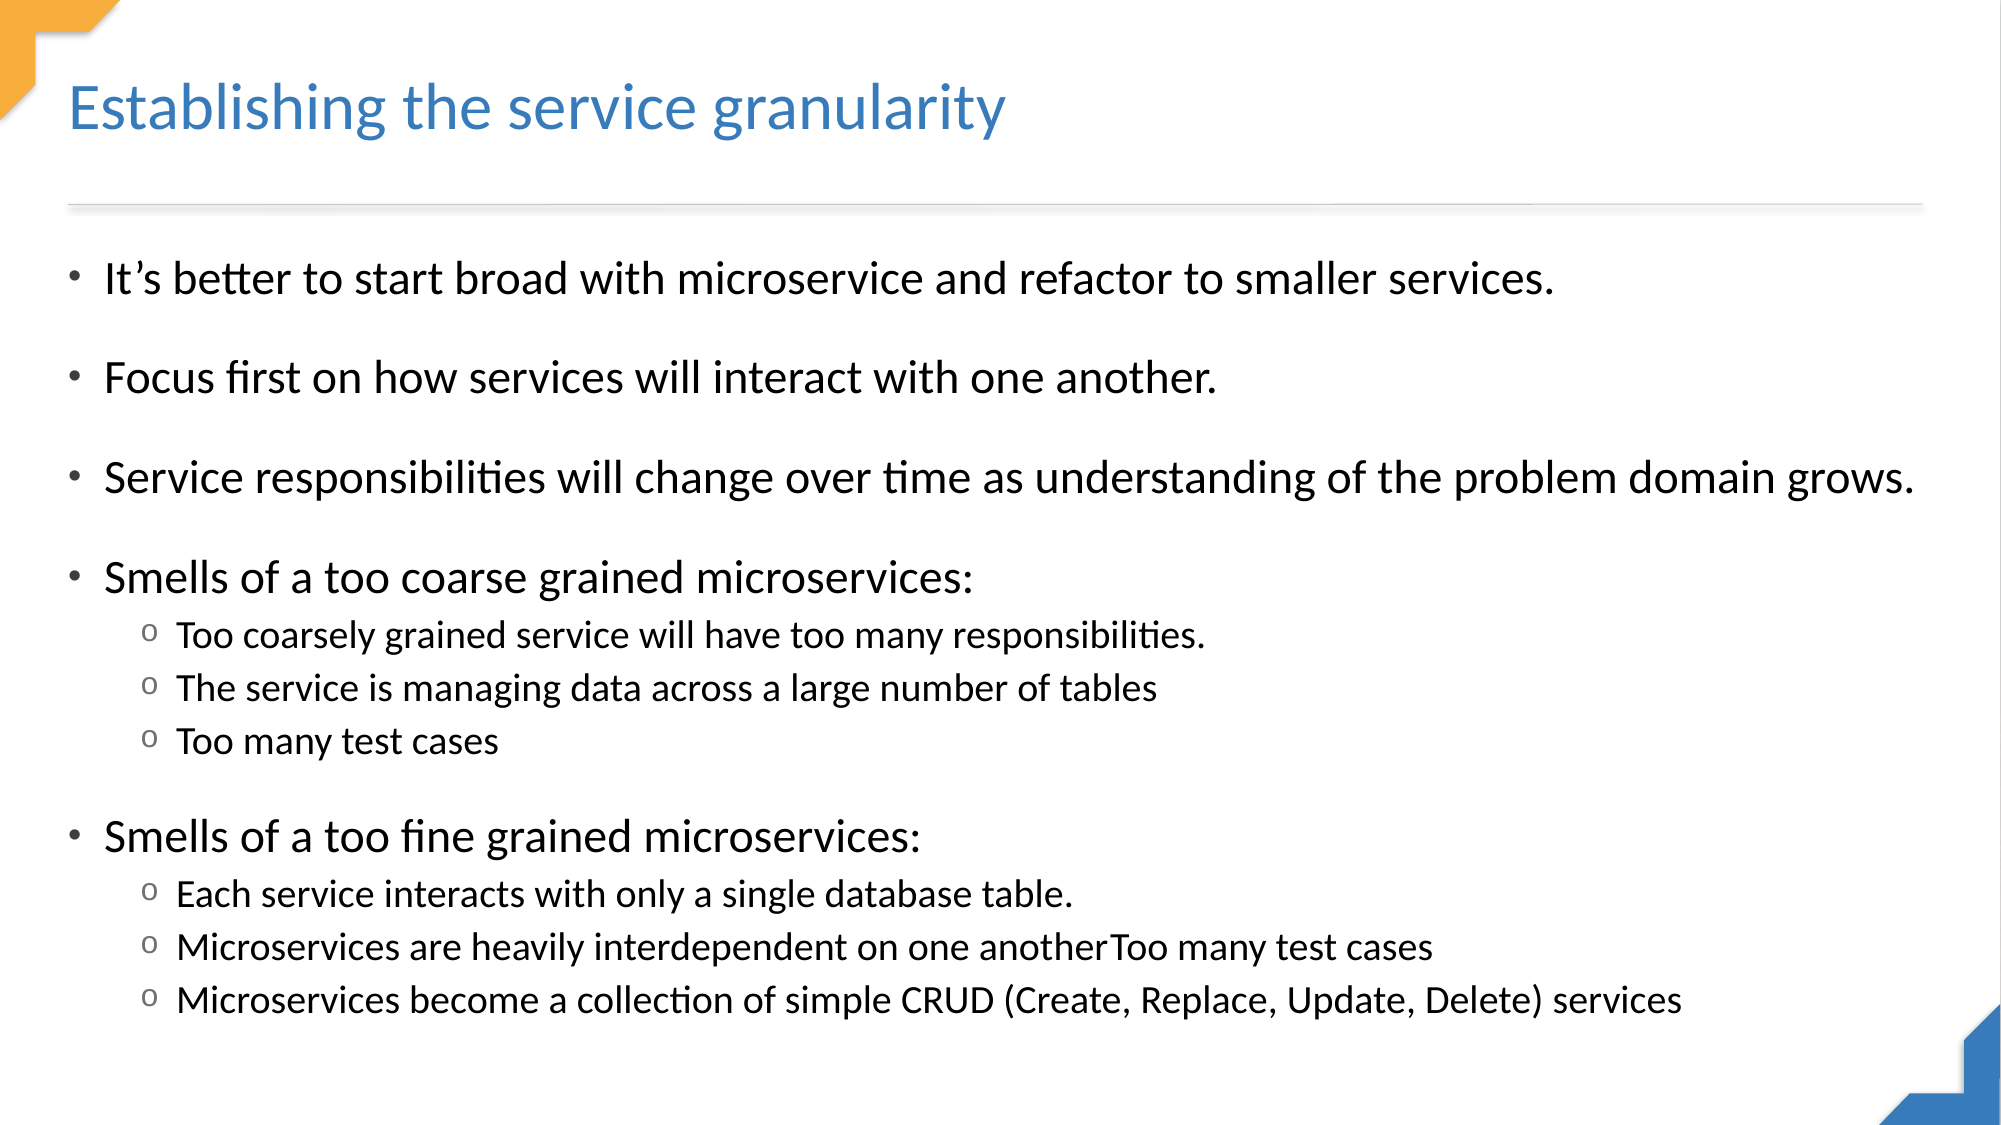

Establishing the service granularity
It’s better to start broad with microservice and refactor to smaller services.
Focus first on how services will interact with one another.
Service responsibilities will change over time as understanding of the problem domain grows.
Smells of a too coarse grained microservices:
Too coarsely grained service will have too many responsibilities.
The service is managing data across a large number of tables
Too many test cases
Smells of a too fine grained microservices:
Each service interacts with only a single database table.
Microservices are heavily interdependent on one anotherToo many test cases
Microservices become a collection of simple CRUD (Create, Replace, Update, Delete) services